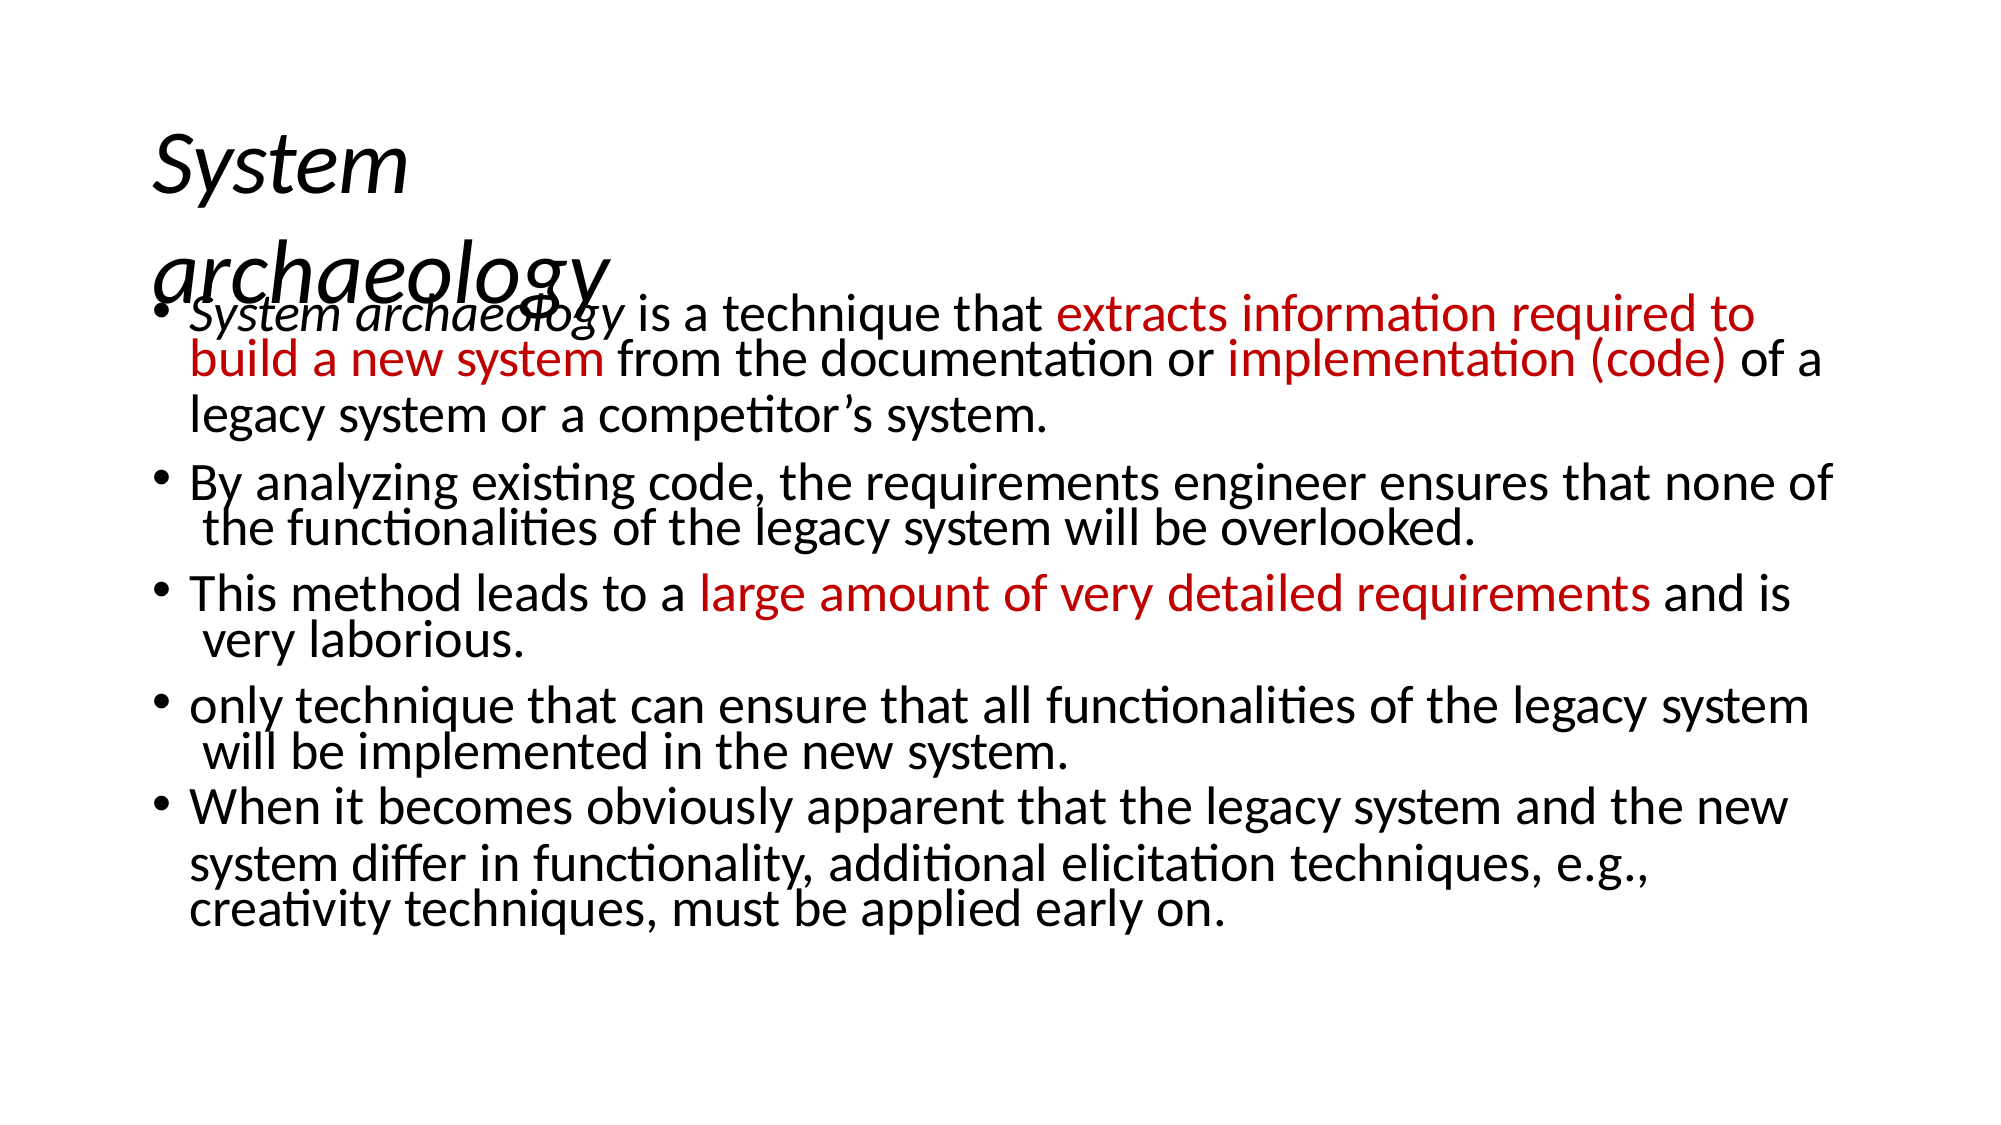

# System archaeology
System archaeology is a technique that extracts information required to
build a new system from the documentation or implementation (code) of a
legacy system or a competitor’s system.
By analyzing existing code, the requirements engineer ensures that none of  the functionalities of the legacy system will be overlooked.
This method leads to a large amount of very detailed requirements and is  very laborious.
only technique that can ensure that all functionalities of the legacy system  will be implemented in the new system.
When it becomes obviously apparent that the legacy system and the new
system differ in functionality, additional elicitation techniques, e.g.,  creativity techniques, must be applied early on.